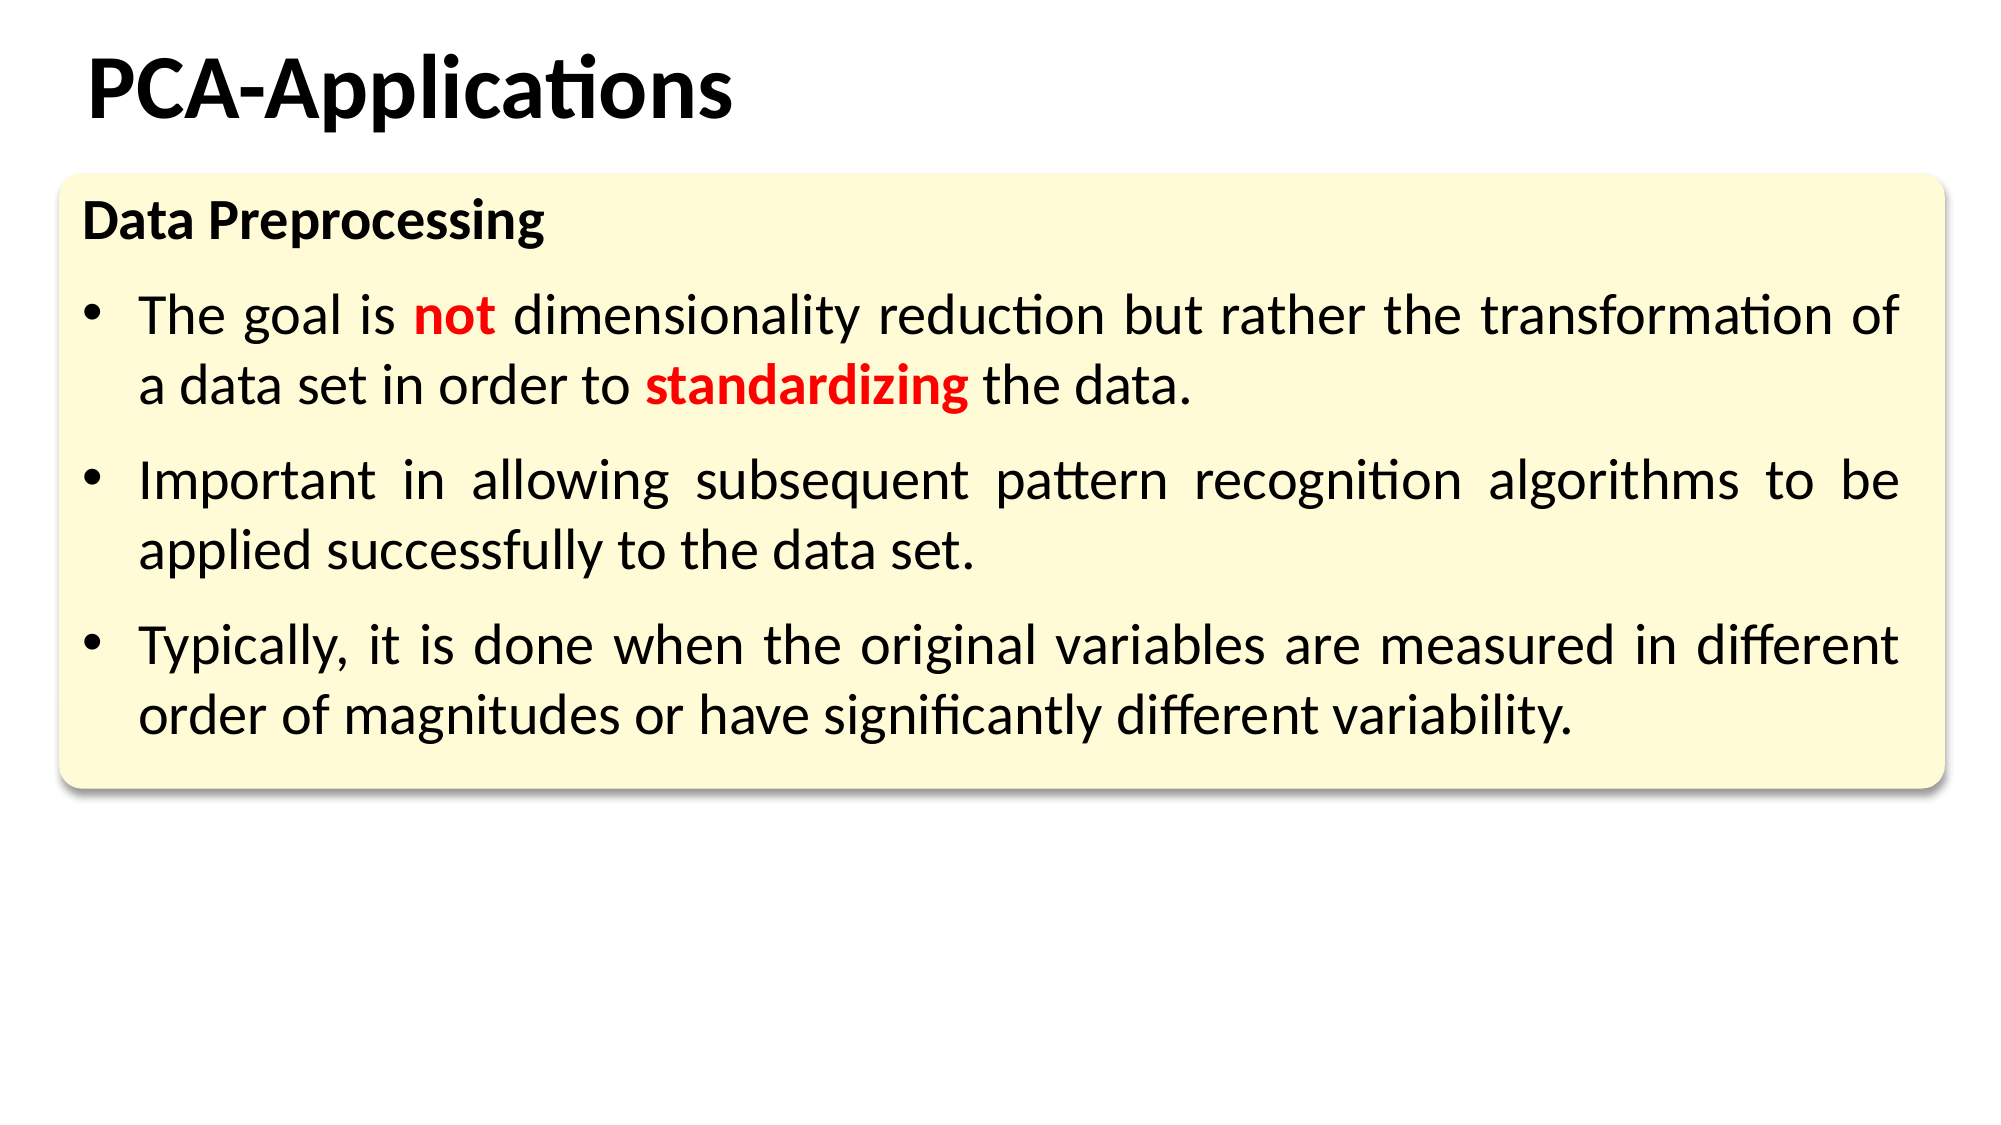

PCA-Applications
Data Preprocessing
The goal is not dimensionality reduction but rather the transformation of a data set in order to standardizing the data.
Important in allowing subsequent pattern recognition algorithms to be applied successfully to the data set.
Typically, it is done when the original variables are measured in different order of magnitudes or have significantly different variability.